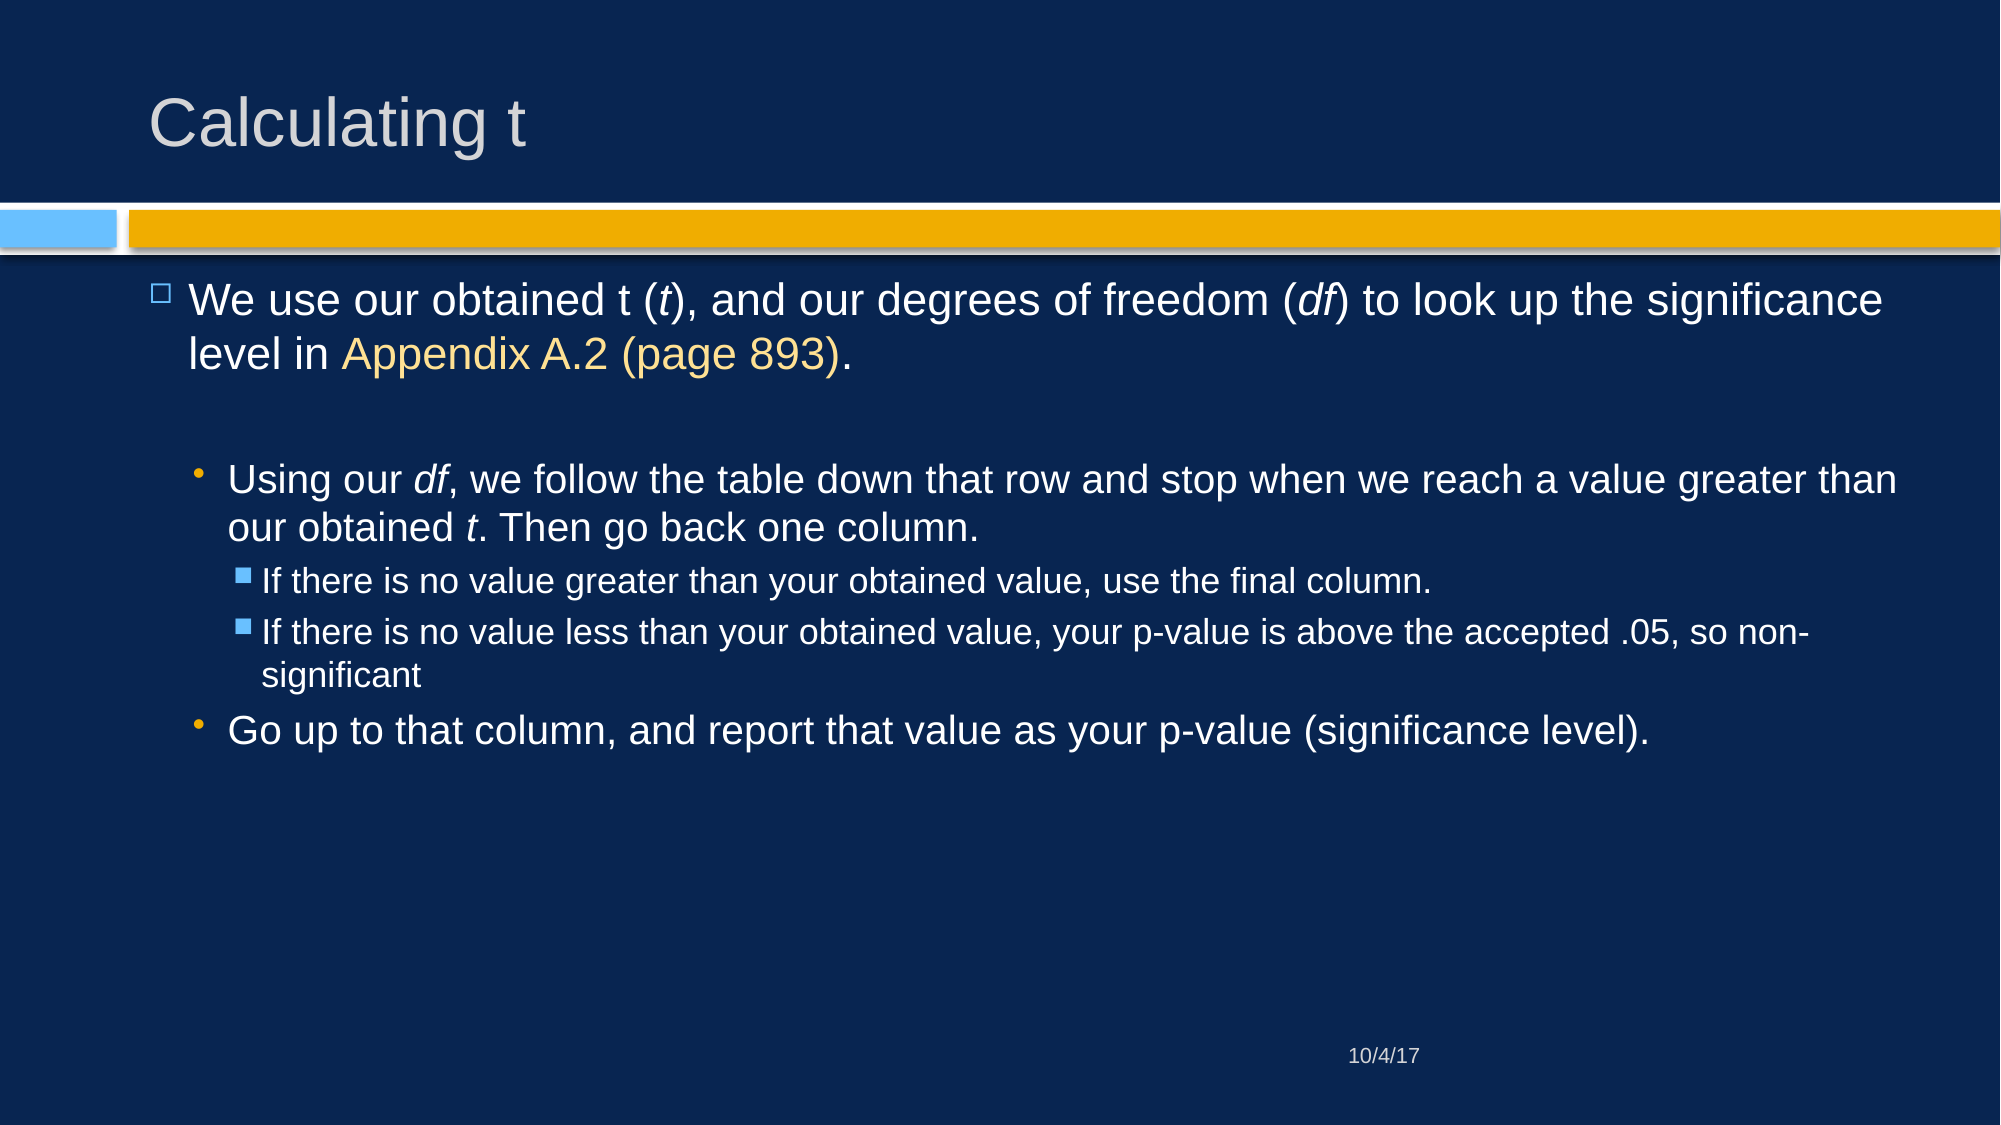

# Calculating t
We use our obtained t (t), and our degrees of freedom (df) to look up the significance level in Appendix A.2 (page 893).

Using our df, we follow the table down that row and stop when we reach a value greater than our obtained t. Then go back one column.
If there is no value greater than your obtained value, use the final column.
If there is no value less than your obtained value, your p-value is above the accepted .05, so non-significant
Go up to that column, and report that value as your p-value (significance level).

10/4/17